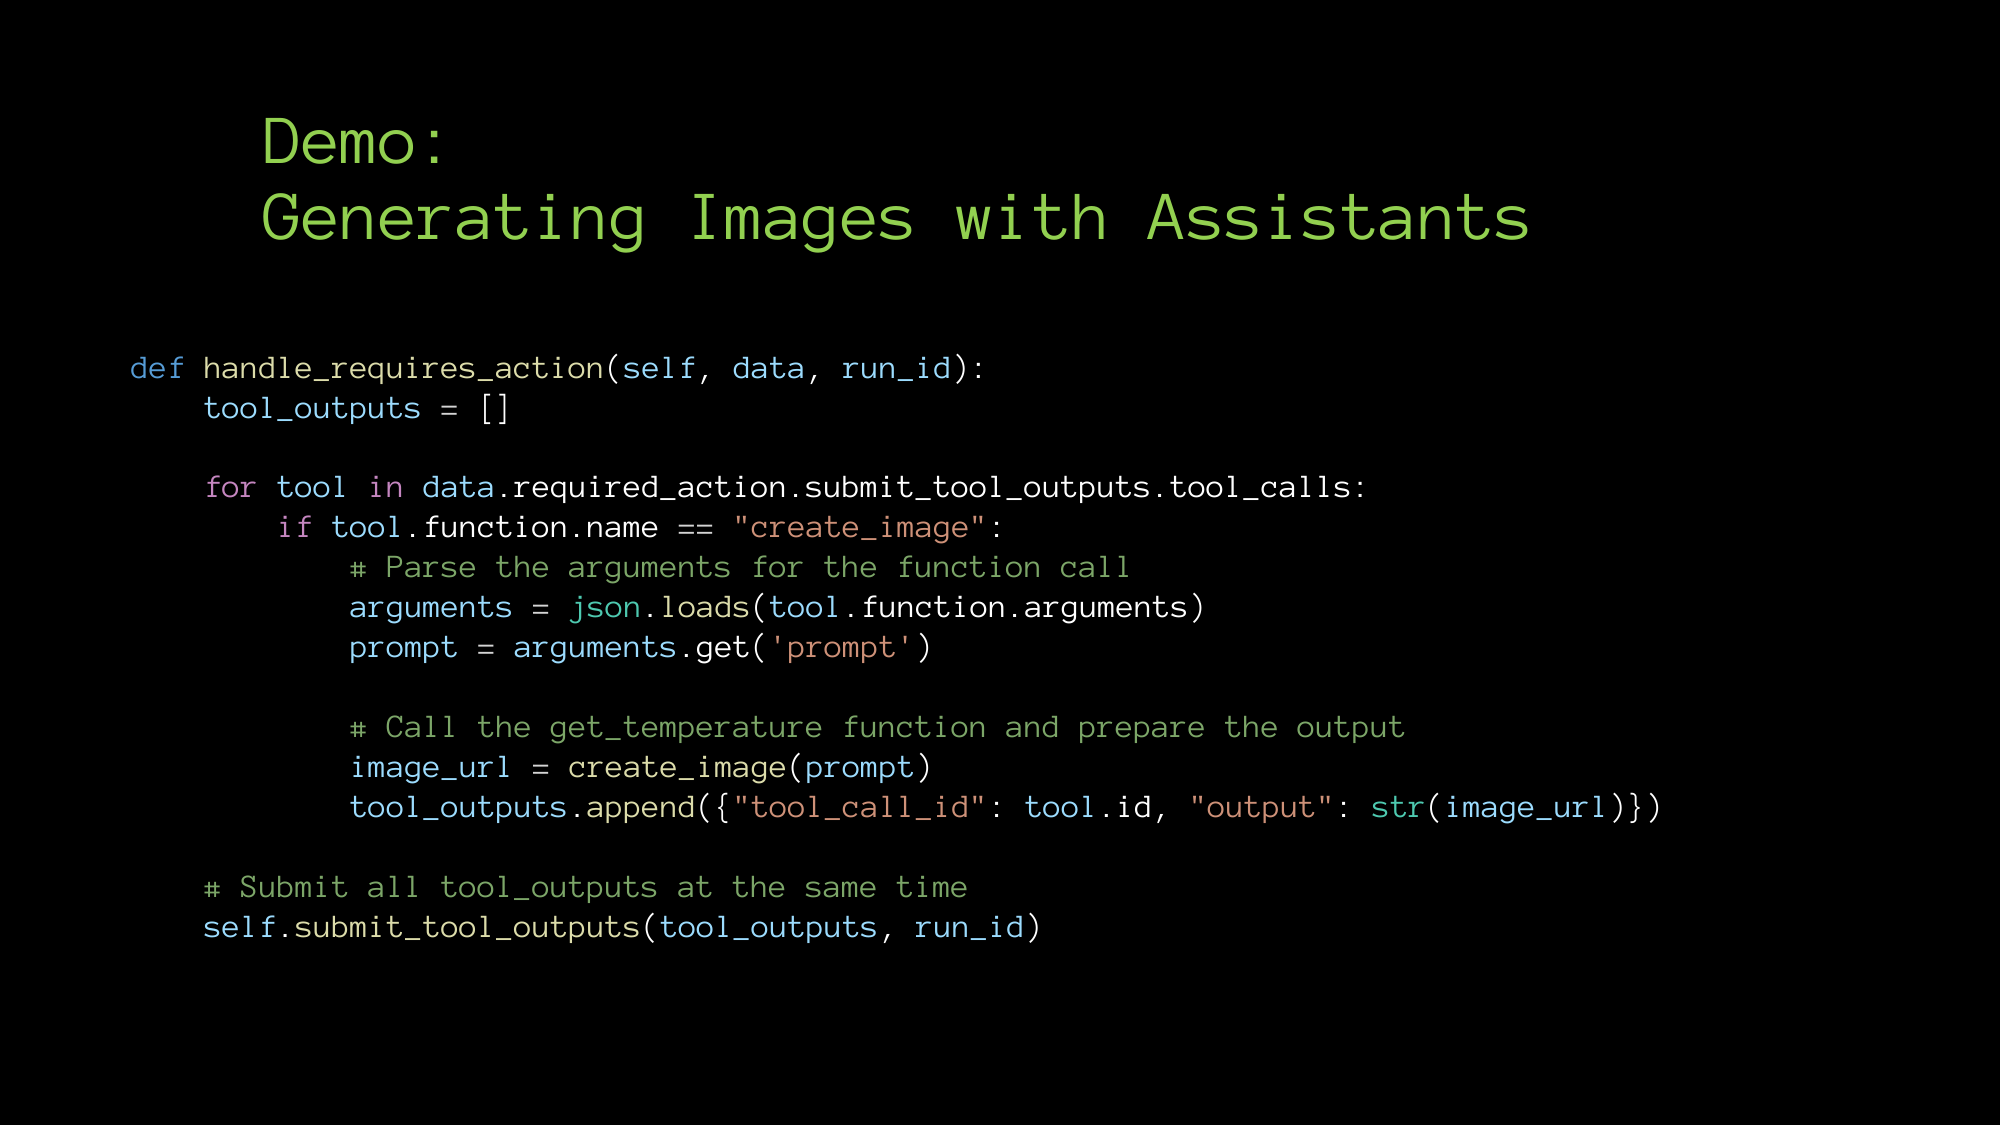

# Demo: Generating Images with Assistants
    def handle_requires_action(self, data, run_id):
        tool_outputs = []

        for tool in data.required_action.submit_tool_outputs.tool_calls:
            if tool.function.name == "create_image":
                # Parse the arguments for the function call
                arguments = json.loads(tool.function.arguments)
                prompt = arguments.get('prompt')

                # Call the get_temperature function and prepare the output
                image_url = create_image(prompt)
                tool_outputs.append({"tool_call_id": tool.id, "output": str(image_url)})

        # Submit all tool_outputs at the same time
        self.submit_tool_outputs(tool_outputs, run_id)